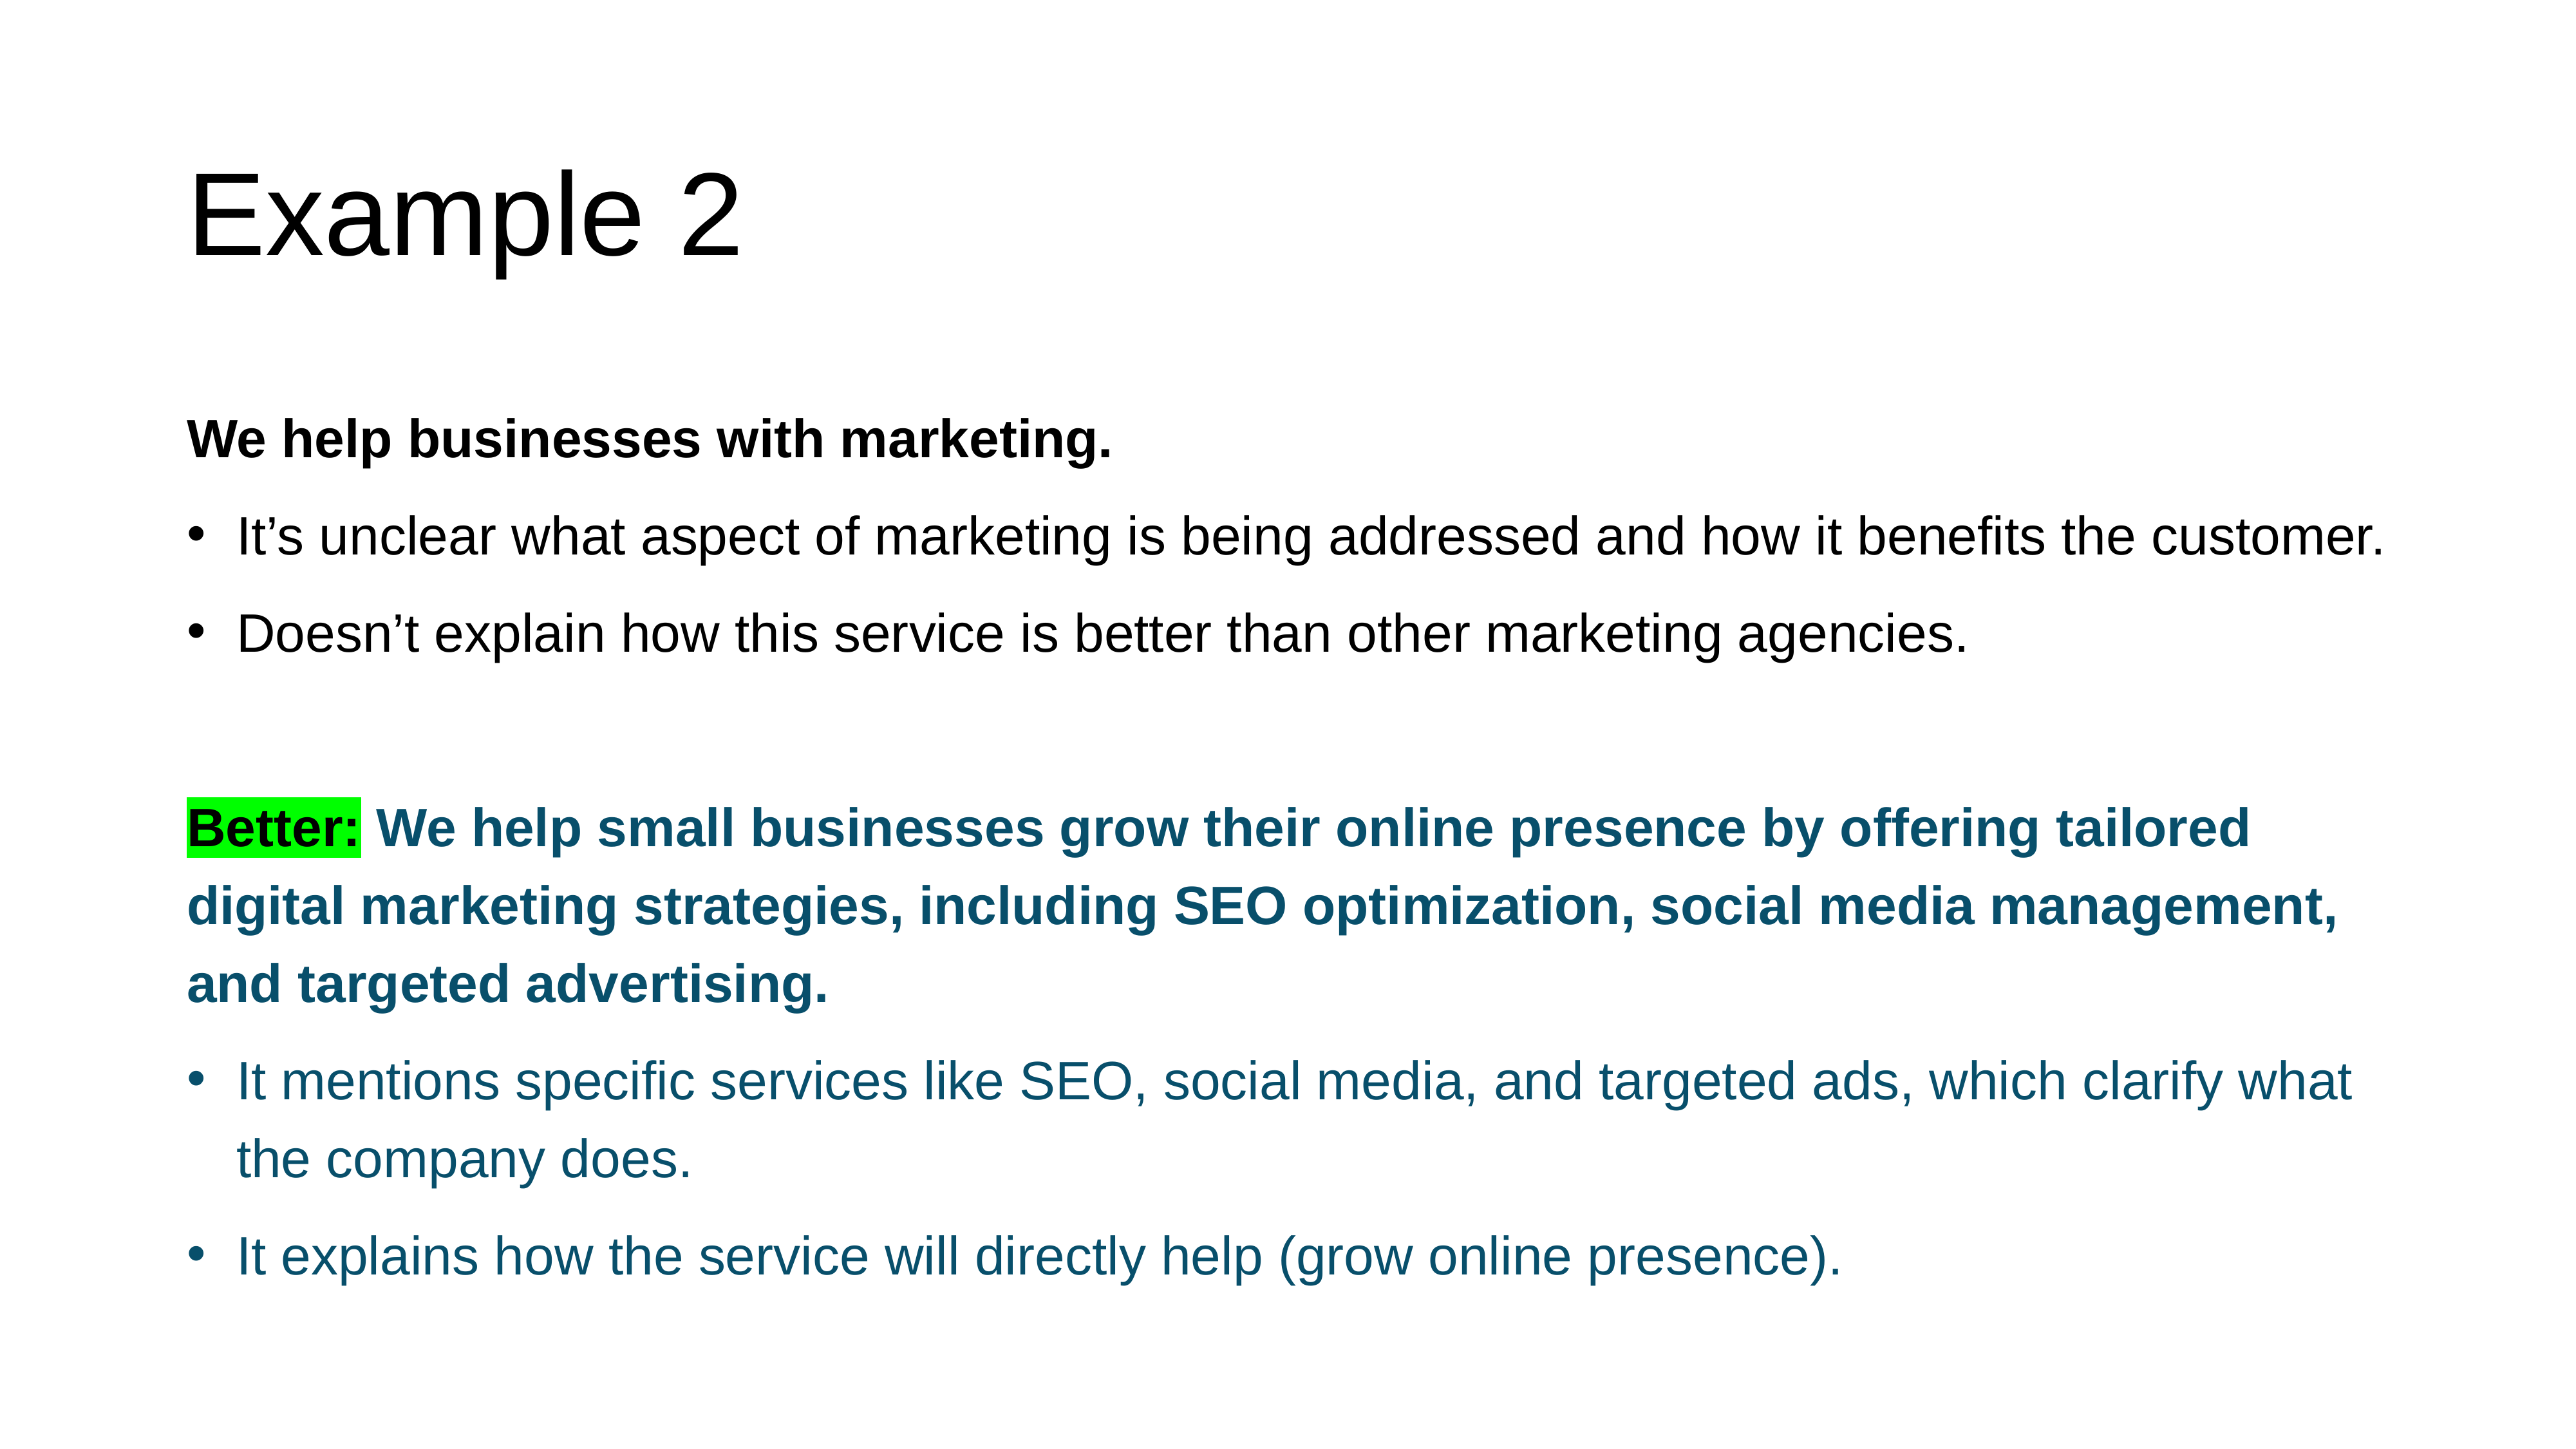

# Example 2
We help businesses with marketing.
It’s unclear what aspect of marketing is being addressed and how it benefits the customer.
Doesn’t explain how this service is better than other marketing agencies.

Better: We help small businesses grow their online presence by offering tailored digital marketing strategies, including SEO optimization, social media management, and targeted advertising.
It mentions specific services like SEO, social media, and targeted ads, which clarify what the company does.
It explains how the service will directly help (grow online presence).